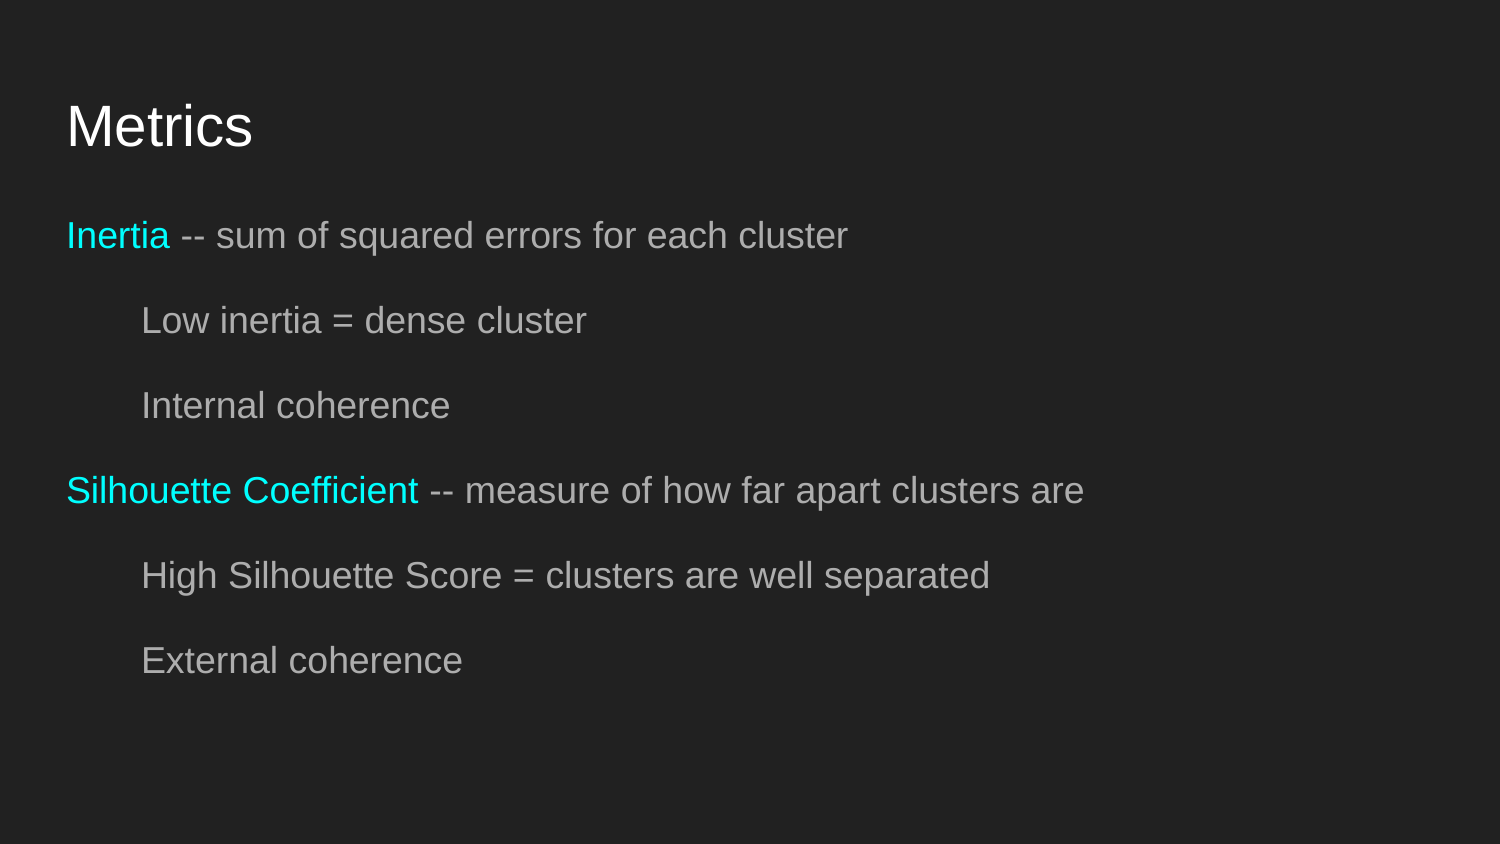

# Metrics
Inertia -- sum of squared errors for each cluster
Low inertia = dense cluster
Internal coherence
Silhouette Coefficient -- measure of how far apart clusters are
High Silhouette Score = clusters are well separated
External coherence